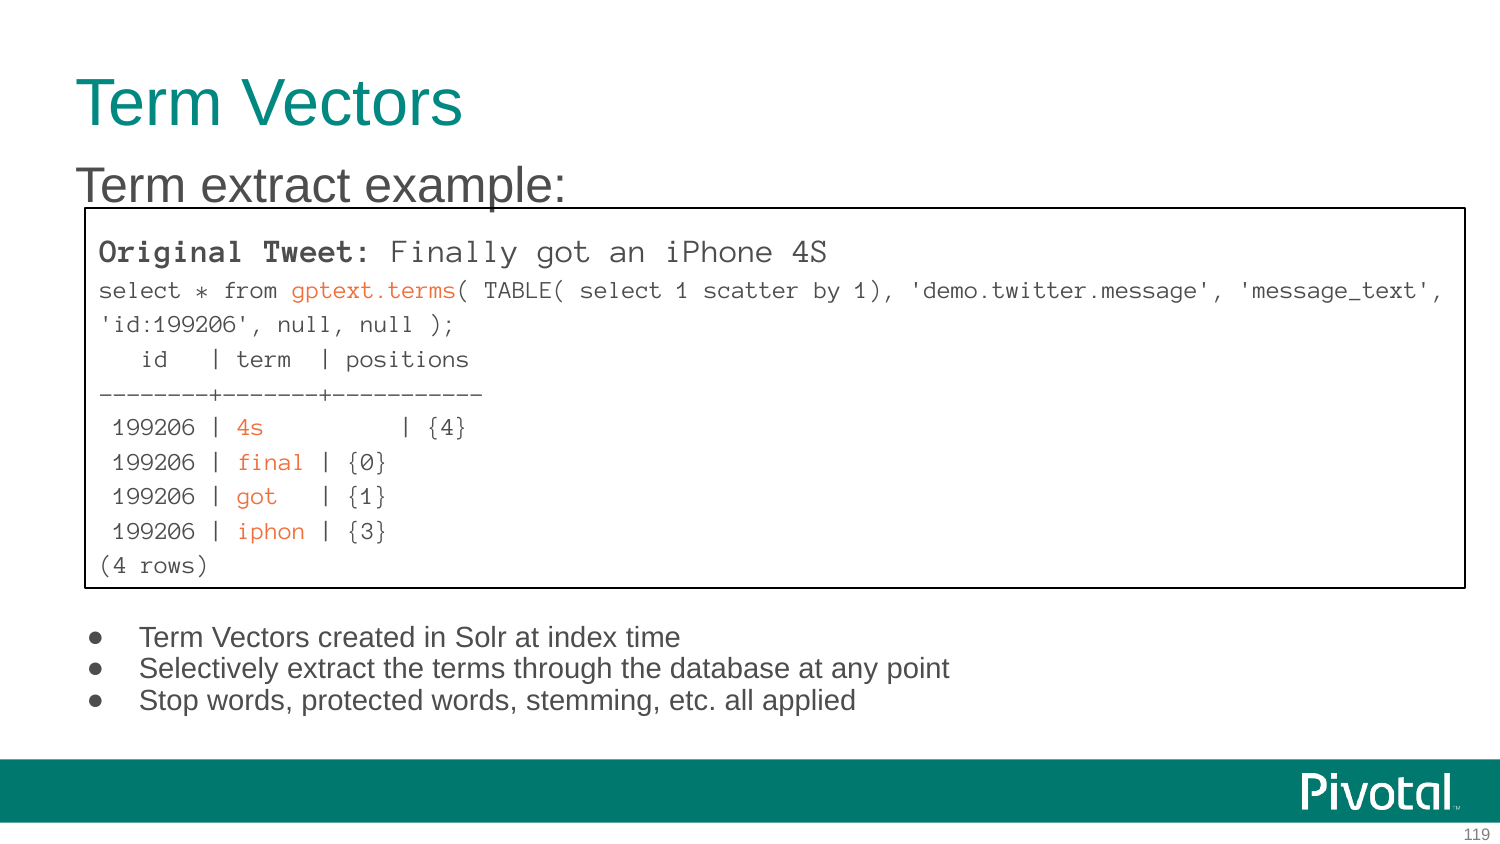

# Term Vectors

Term extract example:

Original Tweet: Finally got an iPhone 4S
select * from gptext.terms( TABLE( select 1 scatter by 1), 'demo.twitter.message', 'message_text', 'id:199206', null, null );
   id   | term  | positions
--------+-------+-----------
 199206 | 4s	| {4}
 199206 | final | {0}
 199206 | got   | {1}
 199206 | iphon | {3}
(4 rows)

Term Vectors created in Solr at index time
Selectively extract the terms through the database at any point
Stop words, protected words, stemming, etc. all applied